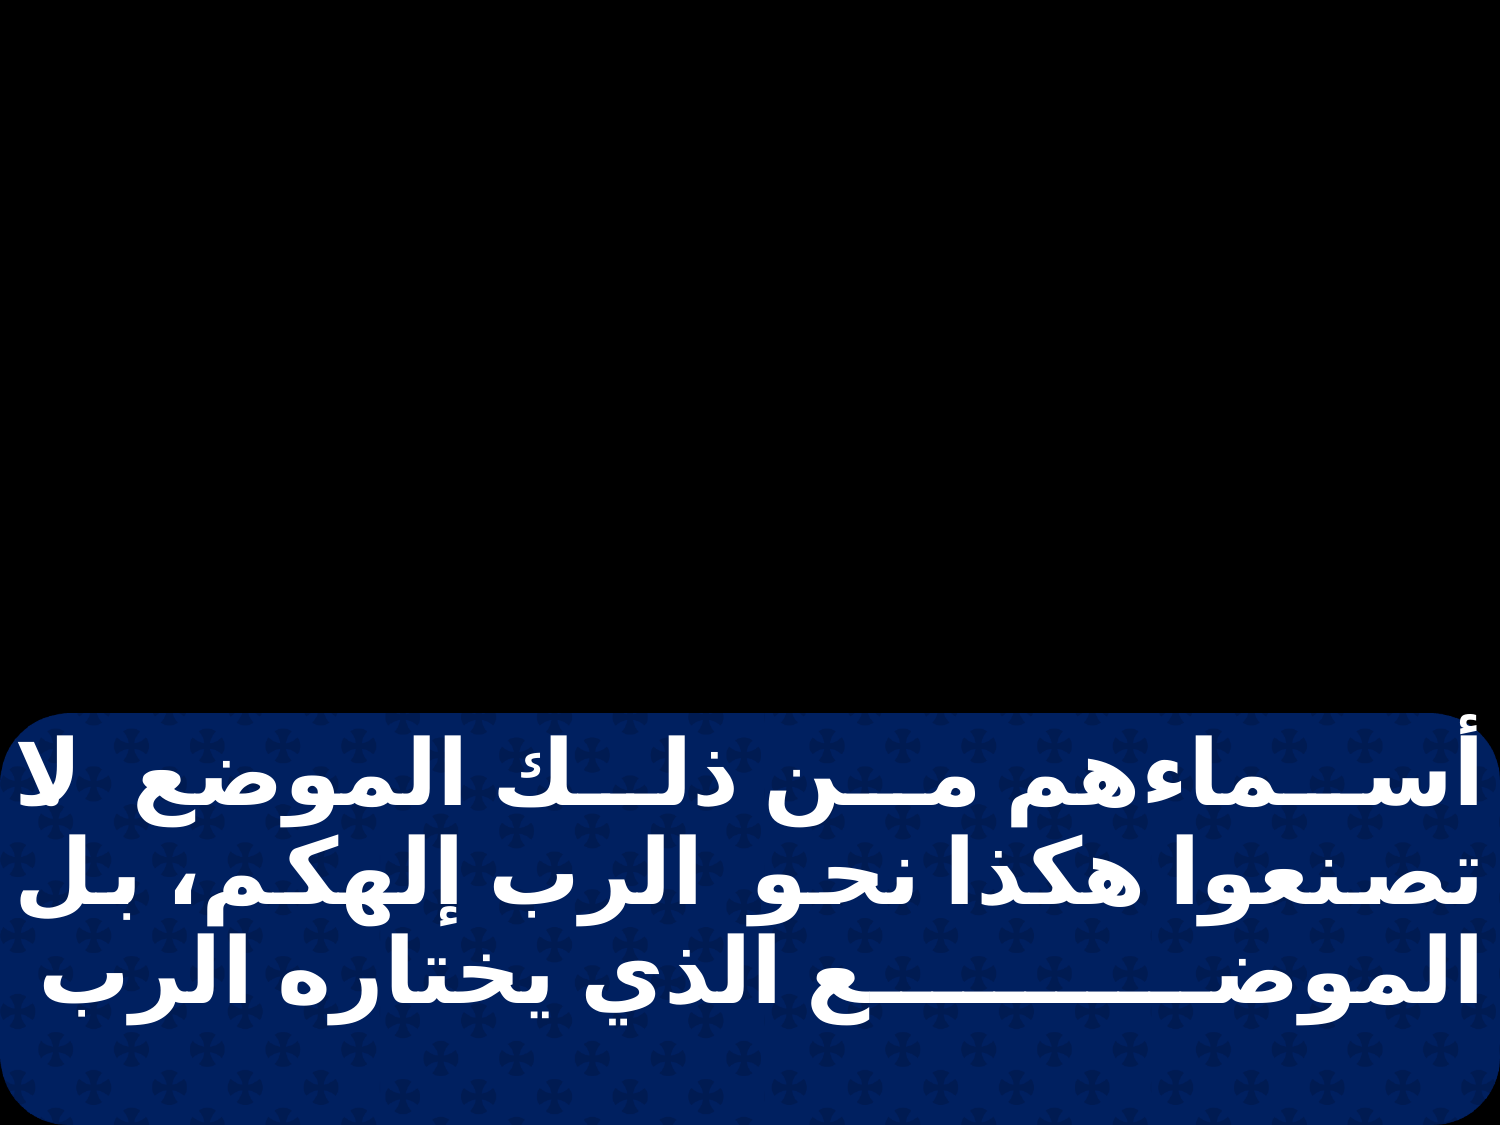

أسماءهم من ذلك الموضع. لا تصنعوا هكذا نحو  الرب إلهكم، بل الموضع الذي يختاره الرب